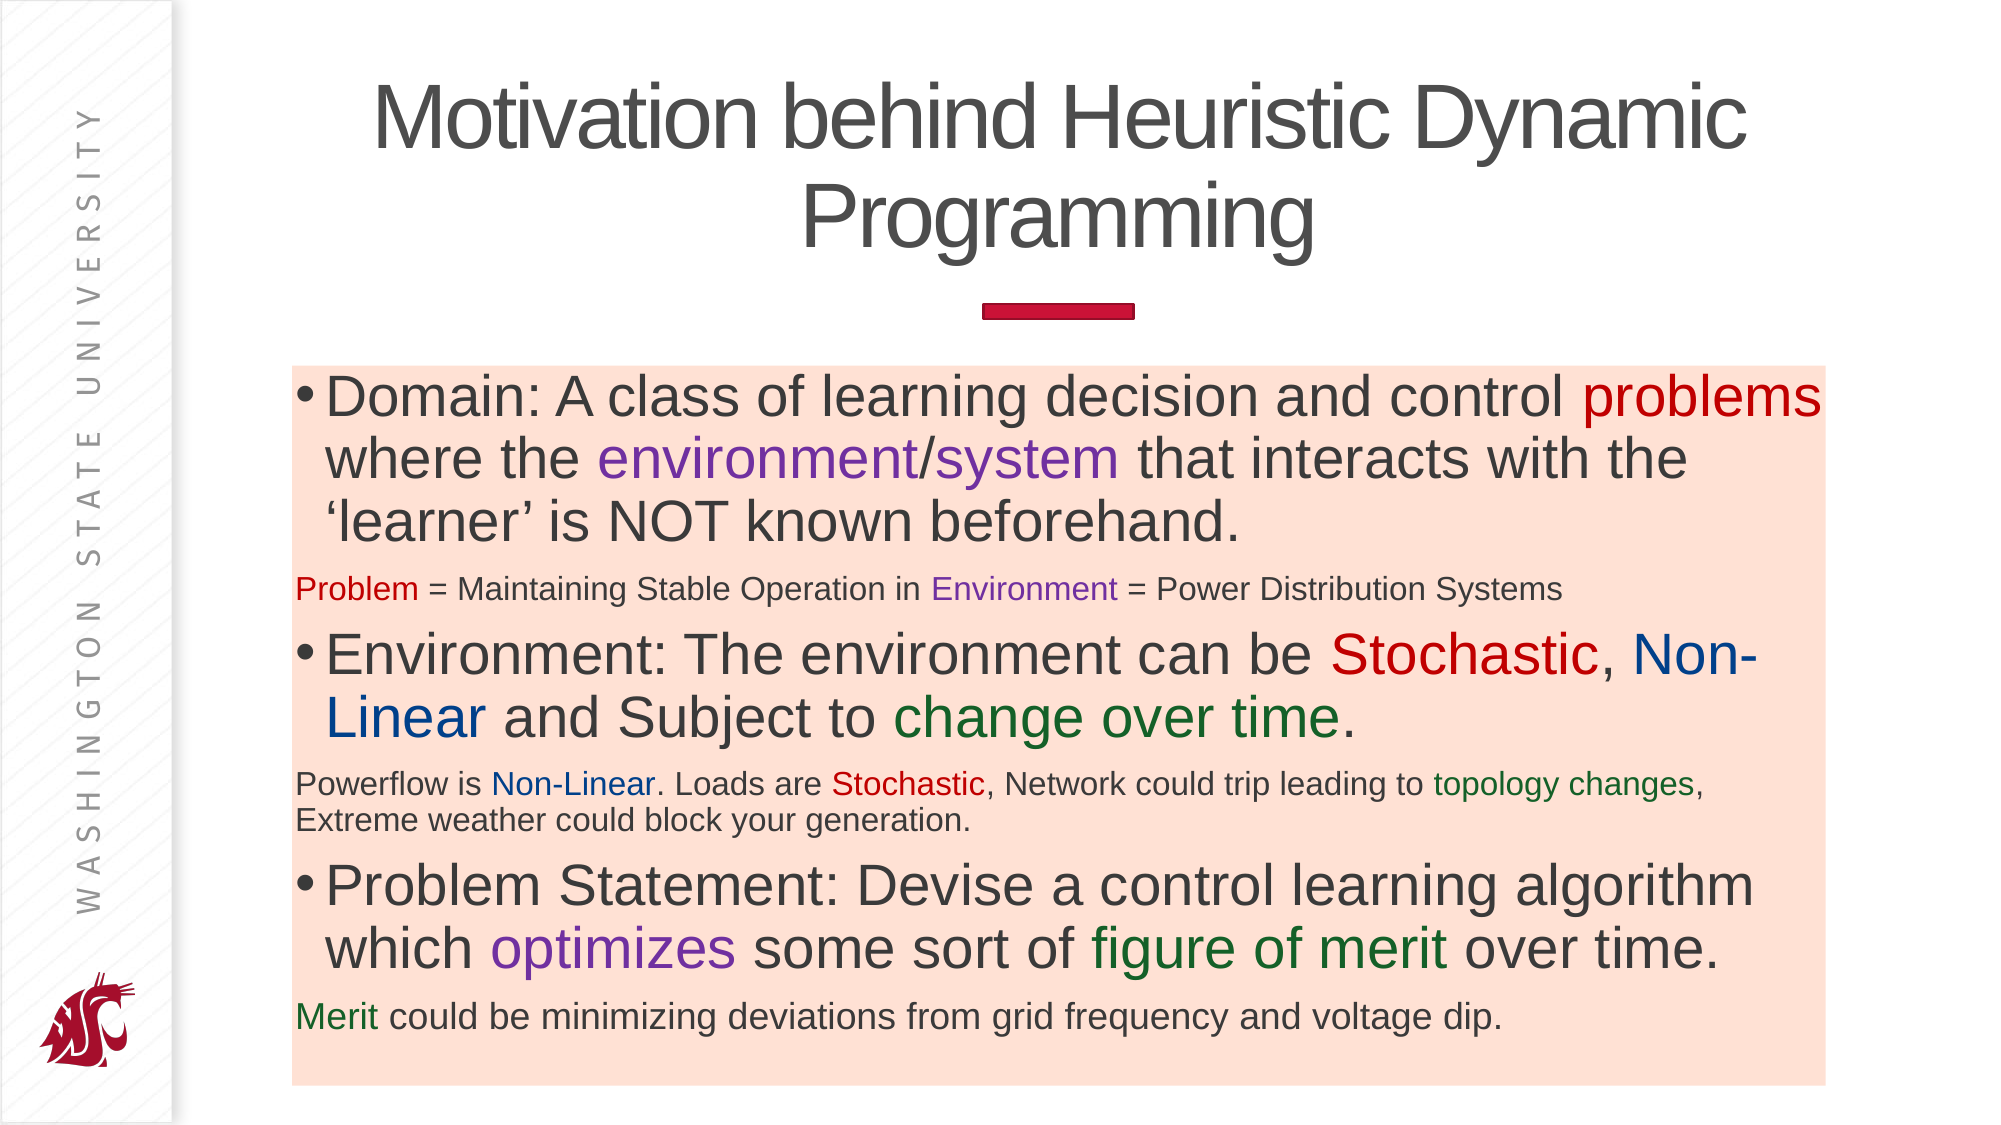

# Motivation behind Heuristic Dynamic Programming
Domain: A class of learning decision and control problems where the environment/system that interacts with the ‘learner’ is NOT known beforehand.
Problem = Maintaining Stable Operation in Environment = Power Distribution Systems
Environment: The environment can be Stochastic, Non-Linear and Subject to change over time.
Powerflow is Non-Linear. Loads are Stochastic, Network could trip leading to topology changes, Extreme weather could block your generation.
Problem Statement: Devise a control learning algorithm which optimizes some sort of figure of merit over time.
Merit could be minimizing deviations from grid frequency and voltage dip.